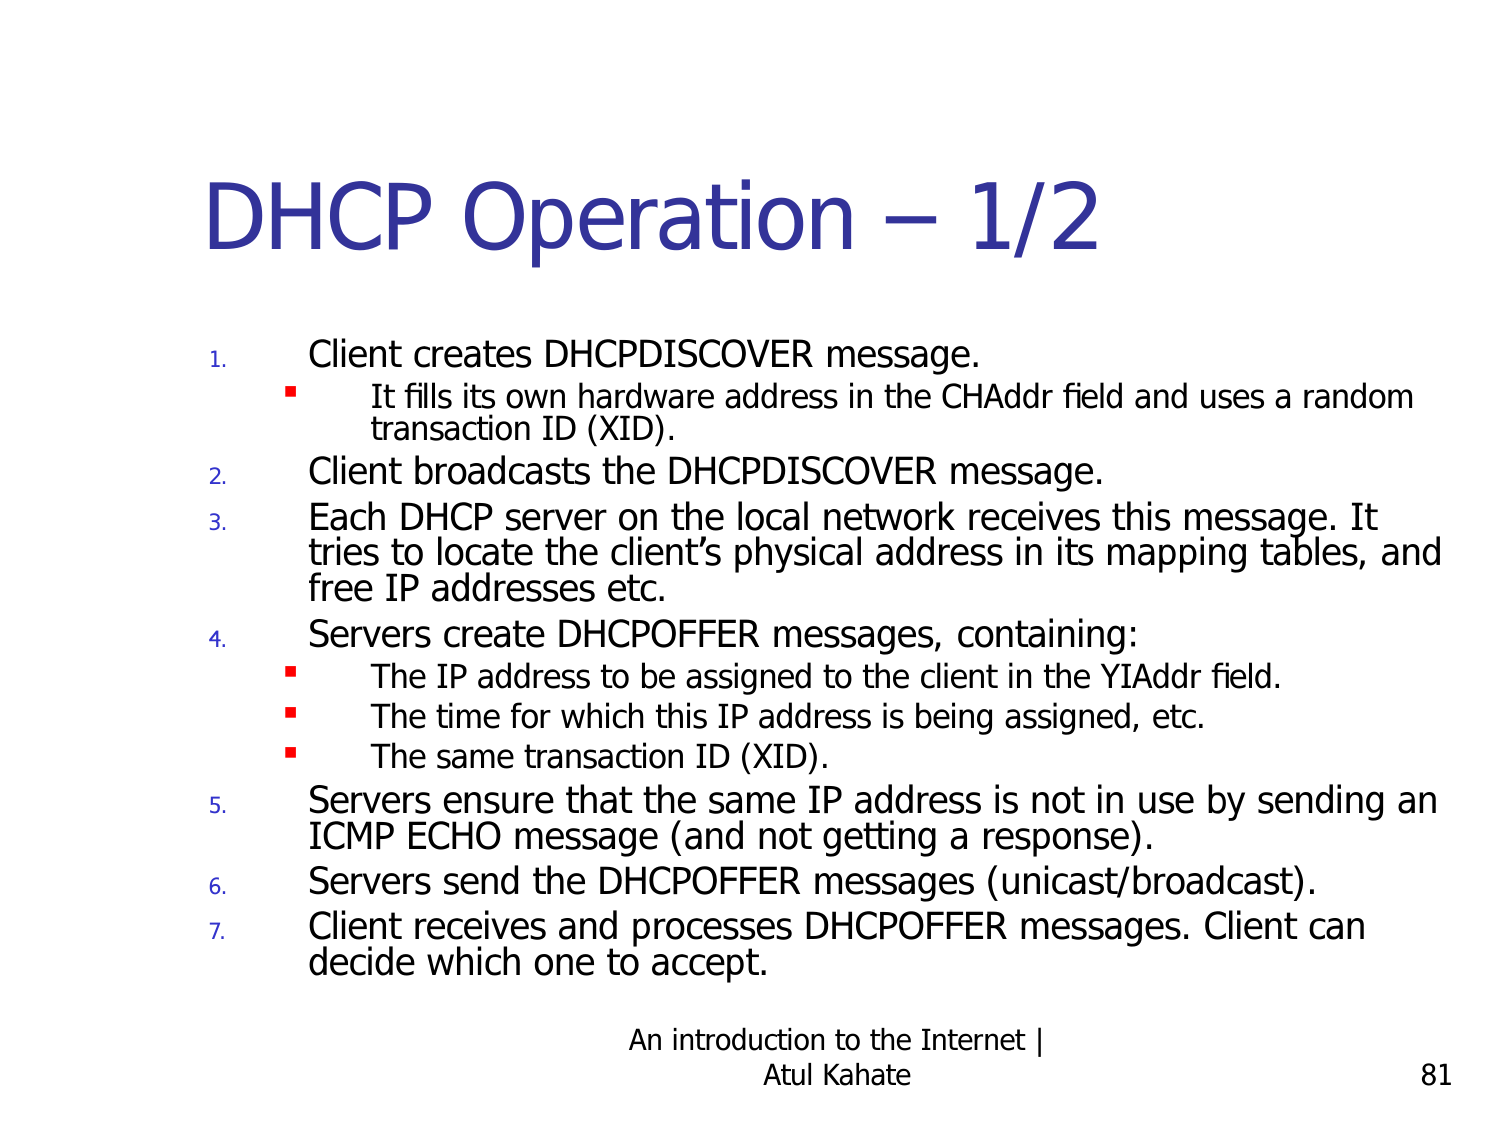

DHCP Operation – 1/2
Client creates DHCPDISCOVER message.
It fills its own hardware address in the CHAddr field and uses a random transaction ID (XID).
Client broadcasts the DHCPDISCOVER message.
Each DHCP server on the local network receives this message. It tries to locate the client’s physical address in its mapping tables, and free IP addresses etc.
Servers create DHCPOFFER messages, containing:
The IP address to be assigned to the client in the YIAddr field.
The time for which this IP address is being assigned, etc.
The same transaction ID (XID).
Servers ensure that the same IP address is not in use by sending an ICMP ECHO message (and not getting a response).
Servers send the DHCPOFFER messages (unicast/broadcast).
Client receives and processes DHCPOFFER messages. Client can decide which one to accept.
An introduction to the Internet | Atul Kahate
81